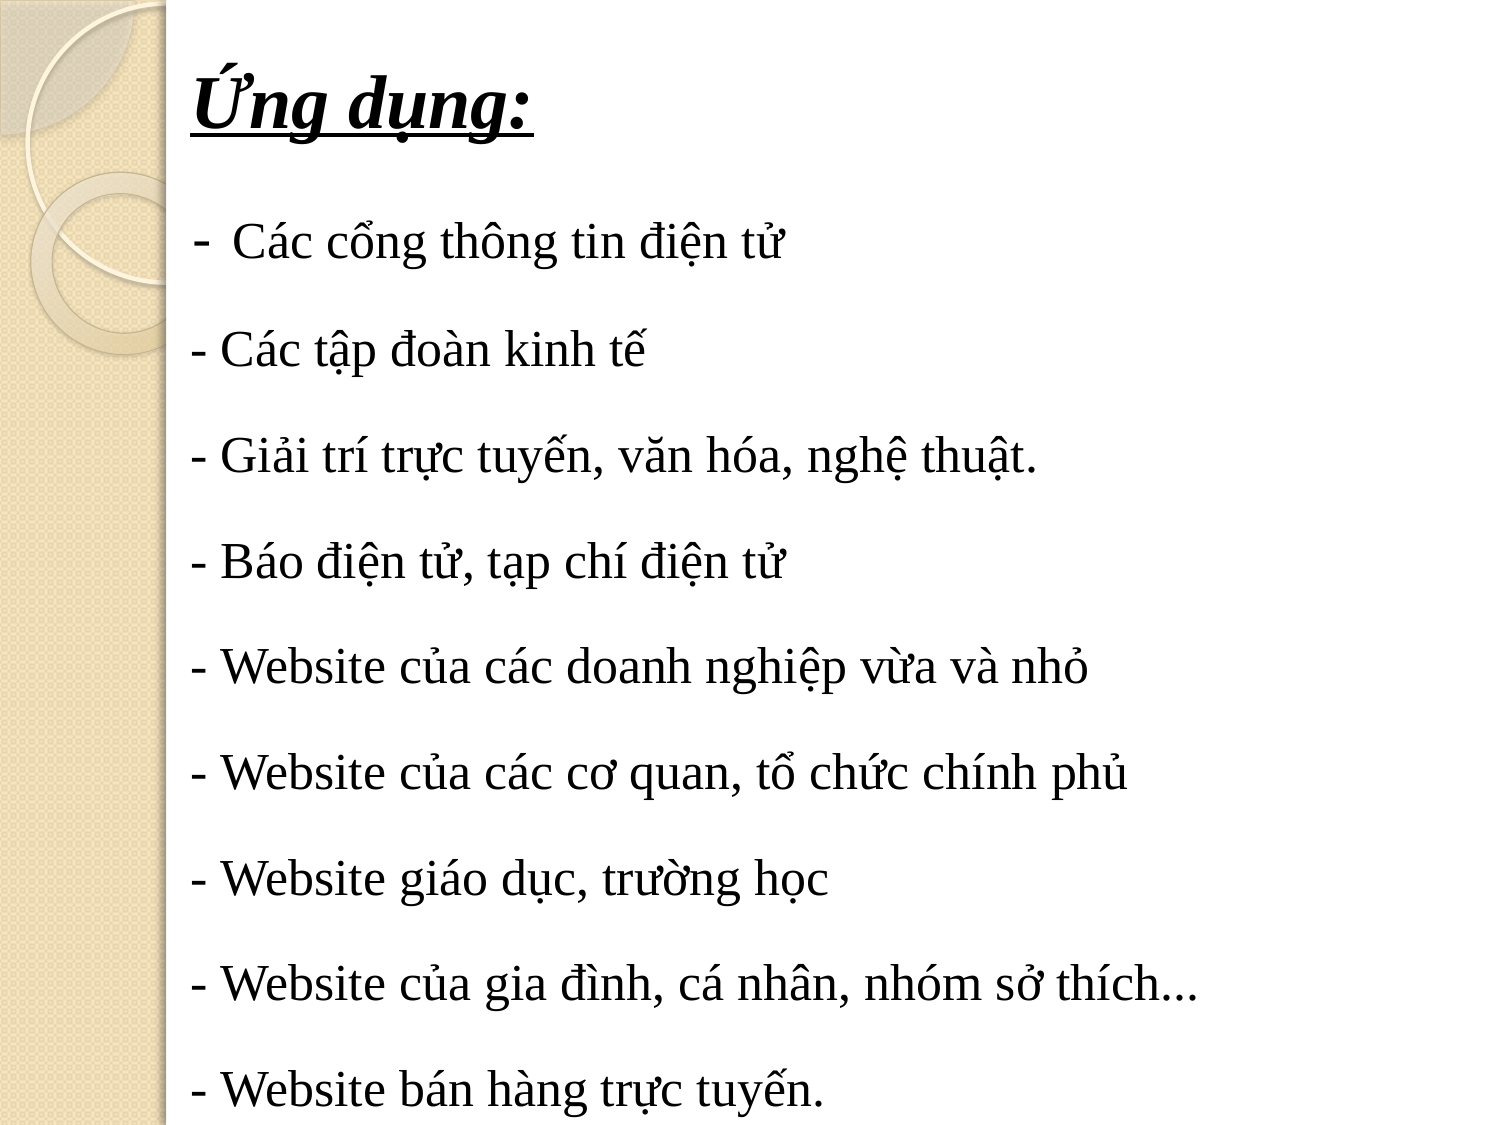

Ứng dụng:
- Các cổng thông tin điện tử
- Các tập đoàn kinh tế
- Giải trí trực tuyến, văn hóa, nghệ thuật.
- Báo điện tử, tạp chí điện tử
- Website của các doanh nghiệp vừa và nhỏ
- Website của các cơ quan, tổ chức chính phủ
- Website giáo dục, trường học
- Website của gia đình, cá nhân, nhóm sở thích...
- Website bán hàng trực tuyến.